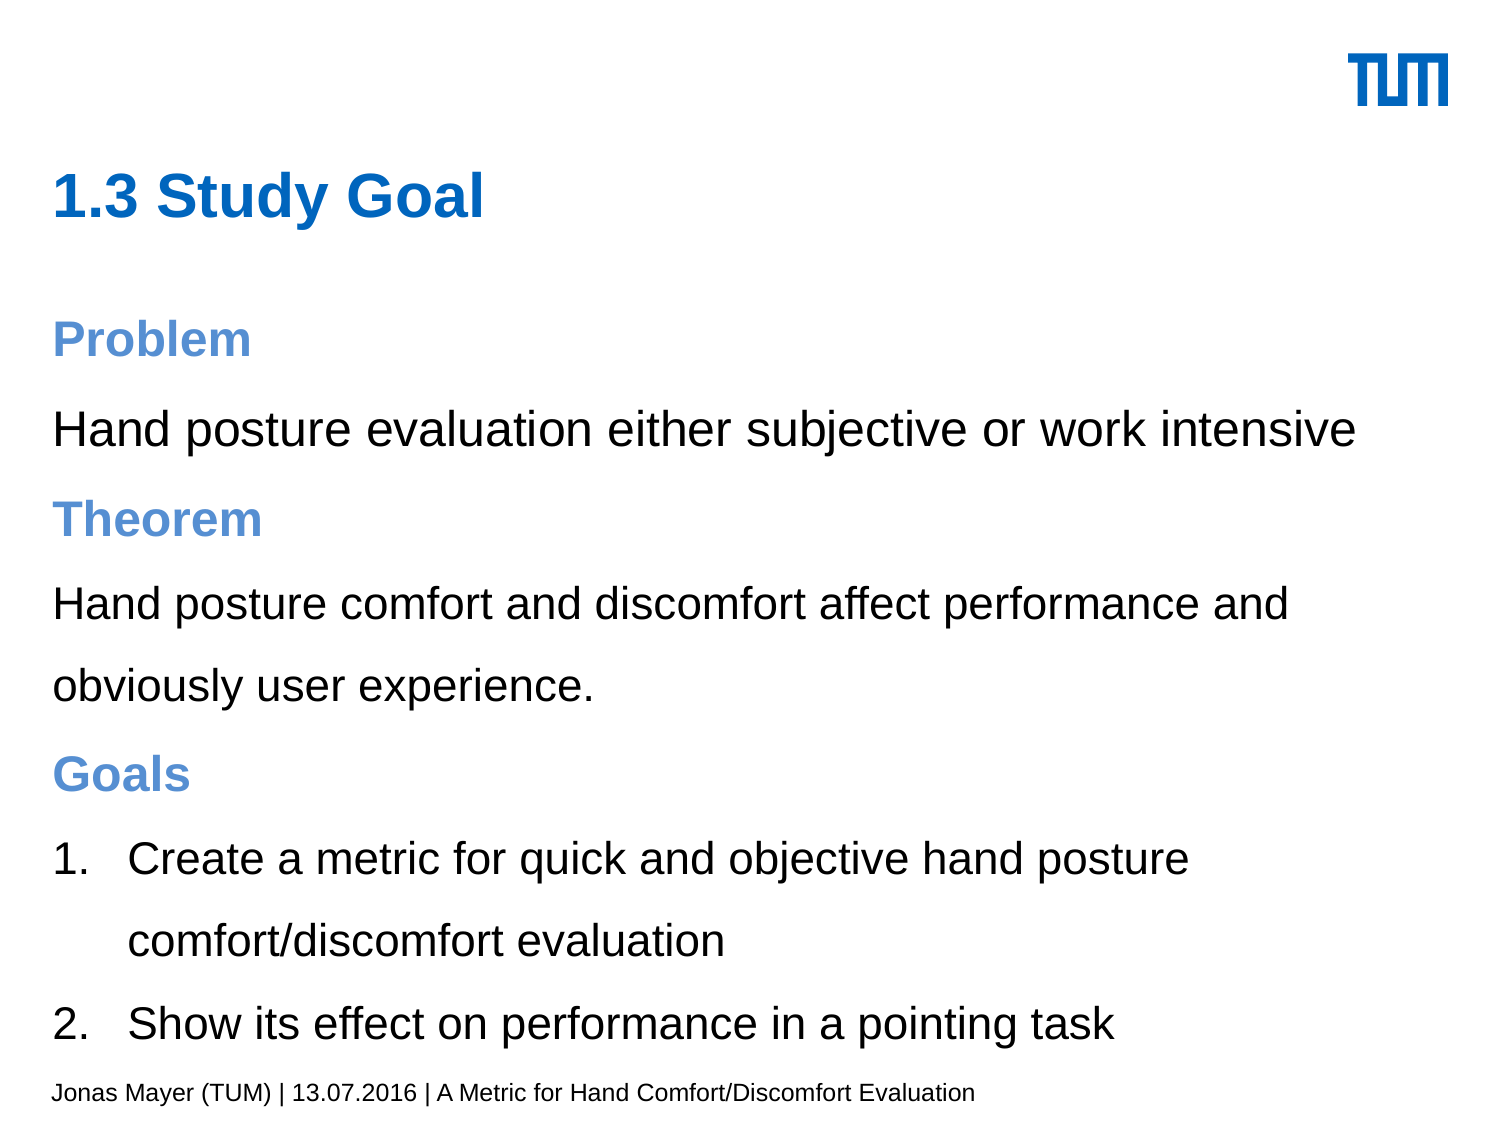

# 1.3 Study Goal
Problem
Hand posture evaluation either subjective or work intensive
Theorem
Hand posture comfort and discomfort affect performance and obviously user experience.
Goals
Create a metric for quick and objective hand posture comfort/discomfort evaluation
Show its effect on performance in a pointing task
Jonas Mayer (TUM) | 13.07.2016 | A Metric for Hand Comfort/Discomfort Evaluation